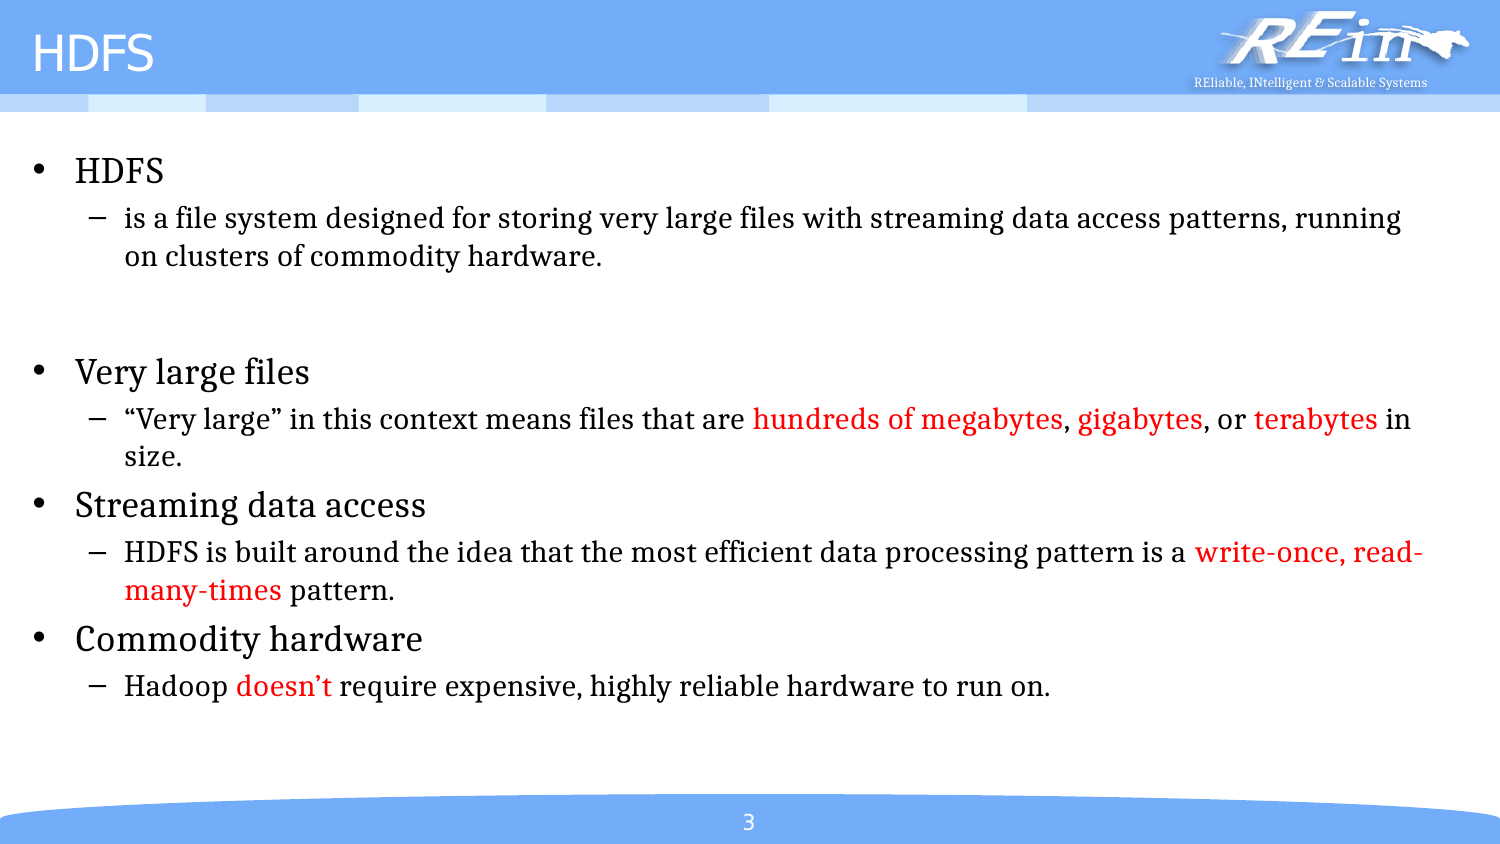

# HDFS
HDFS
is a file system designed for storing very large files with streaming data access patterns, running on clusters of commodity hardware.

Very large files
“Very large” in this context means files that are hundreds of megabytes, gigabytes, or terabytes in size.
Streaming data access
HDFS is built around the idea that the most efficient data processing pattern is a write-once, read-many-times pattern.
Commodity hardware
Hadoop doesn’t require expensive, highly reliable hardware to run on.
3